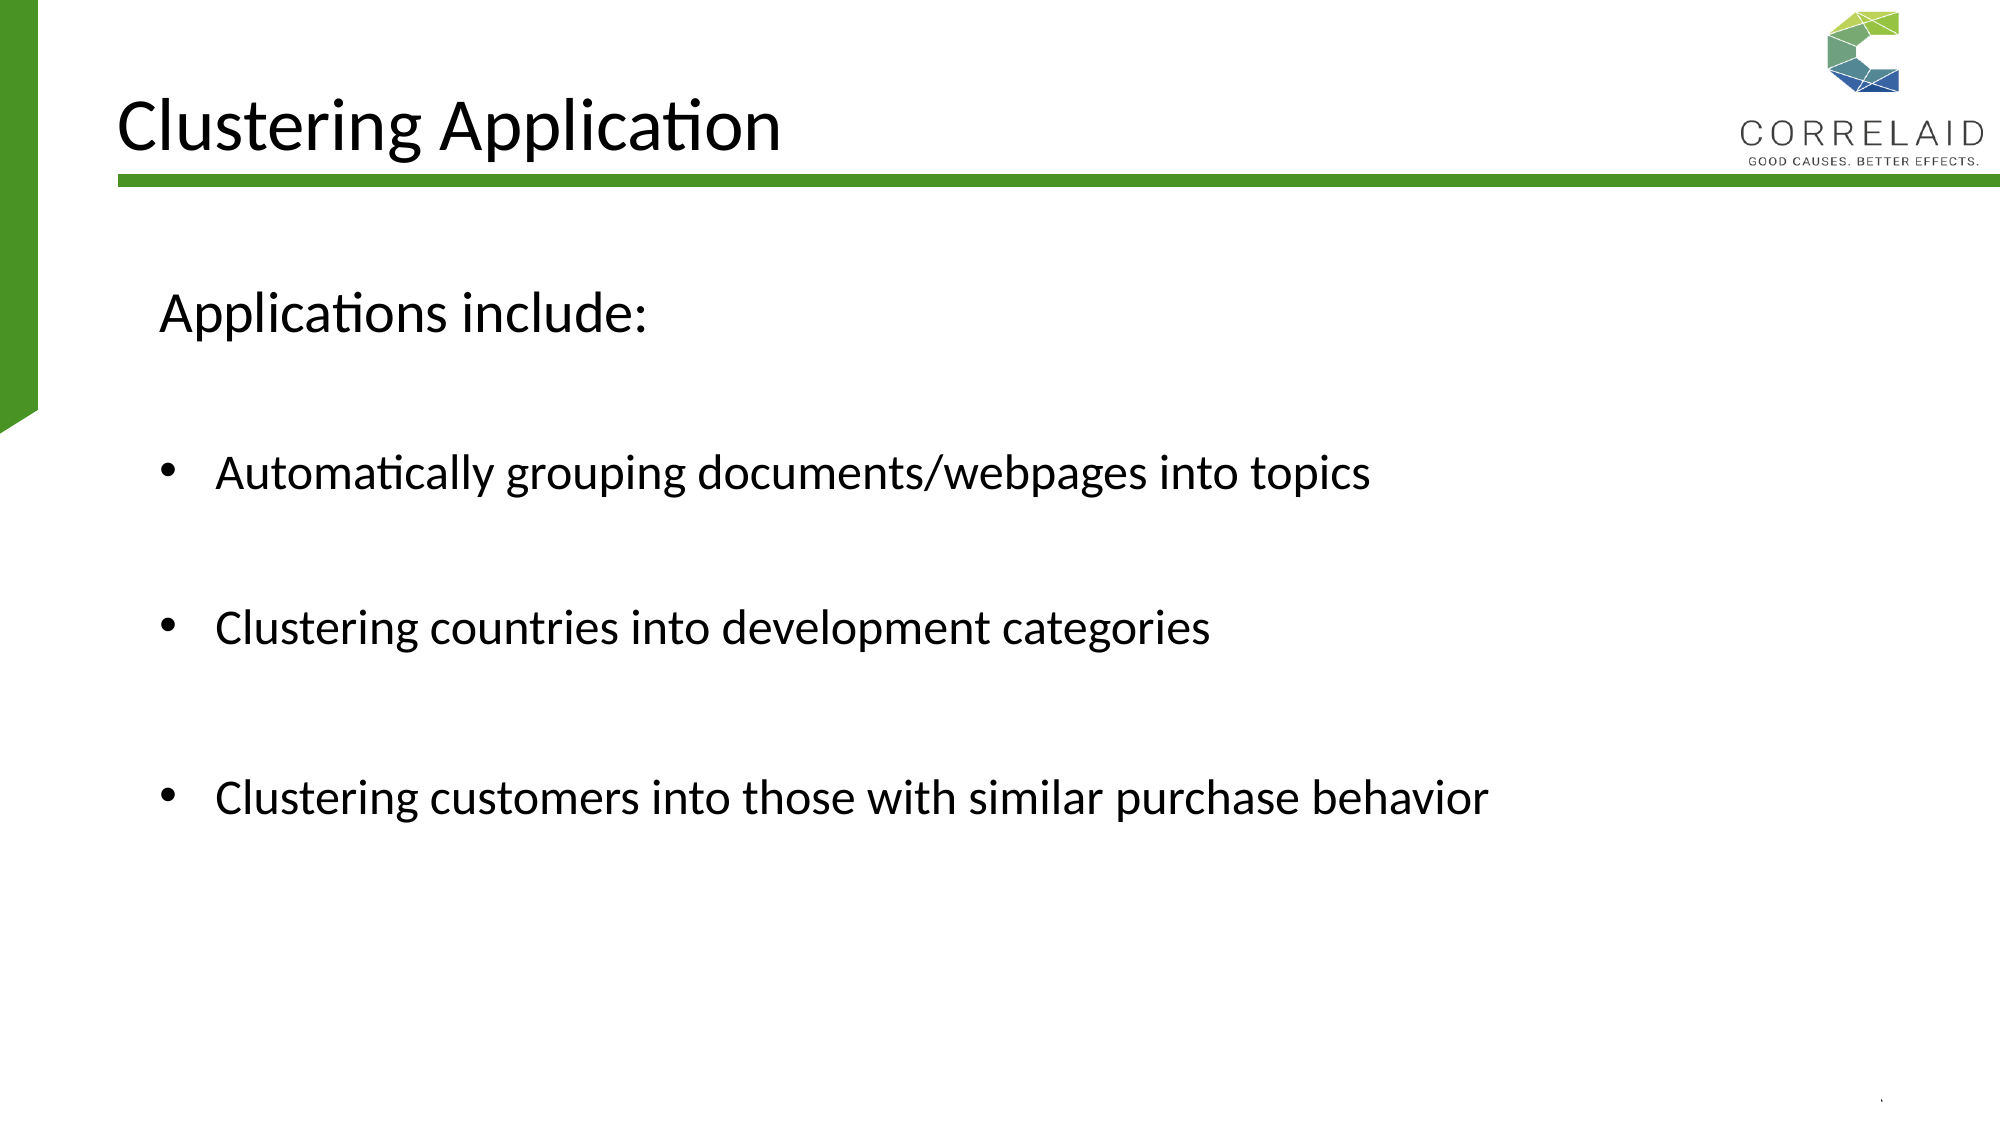

# Clustering Application
Applications include:

Automatically grouping documents/webpages into topics

Clustering countries into development categories

Clustering customers into those with similar purchase behavior